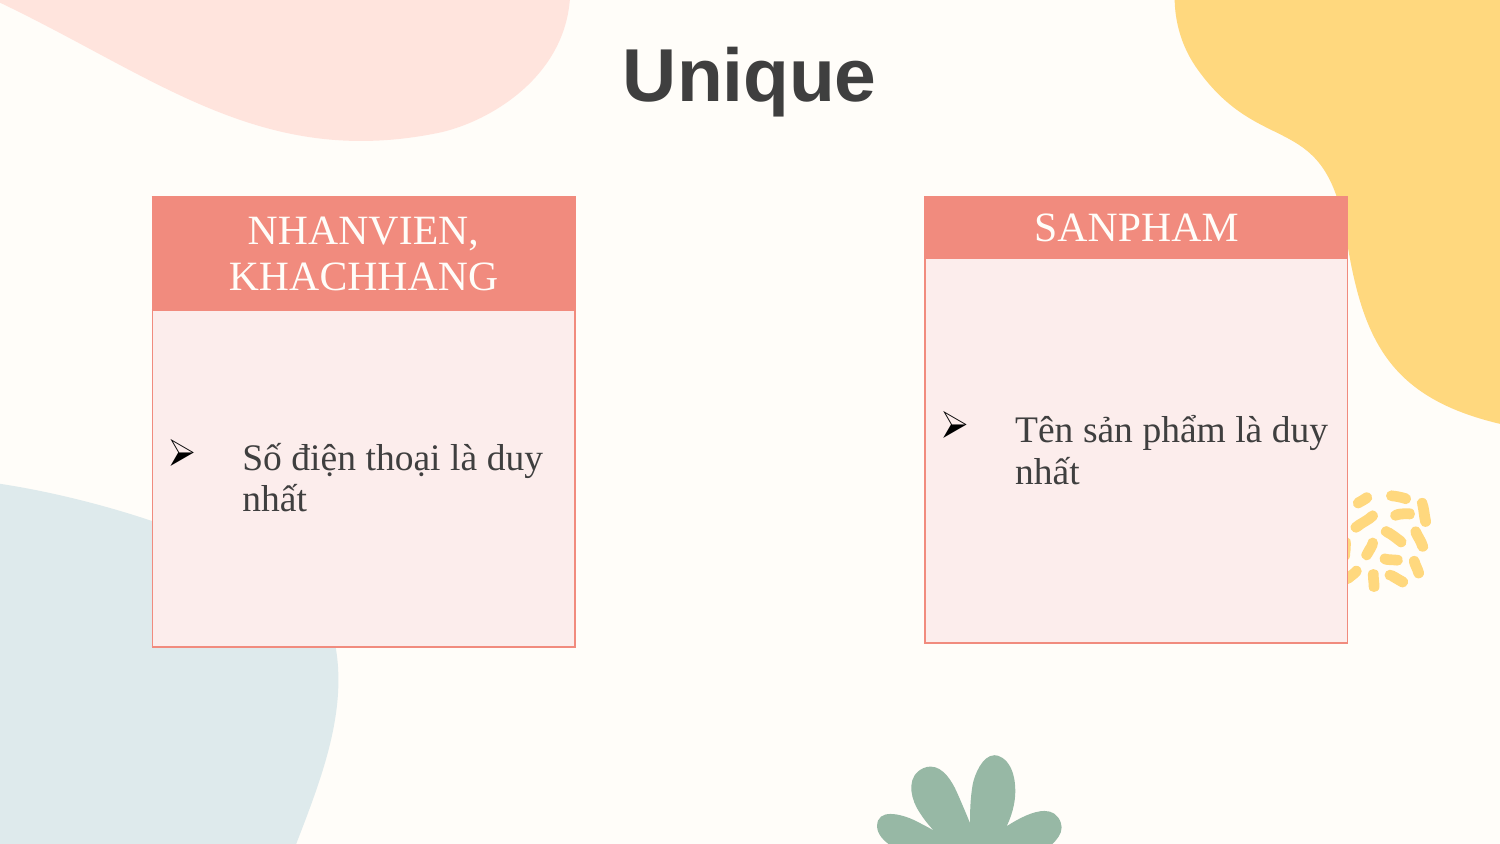

# Unique
| NHANVIEN, KHACHHANG |
| --- |
| Số điện thoại là duy nhất |
| SANPHAM |
| --- |
| Tên sản phẩm là duy nhất |